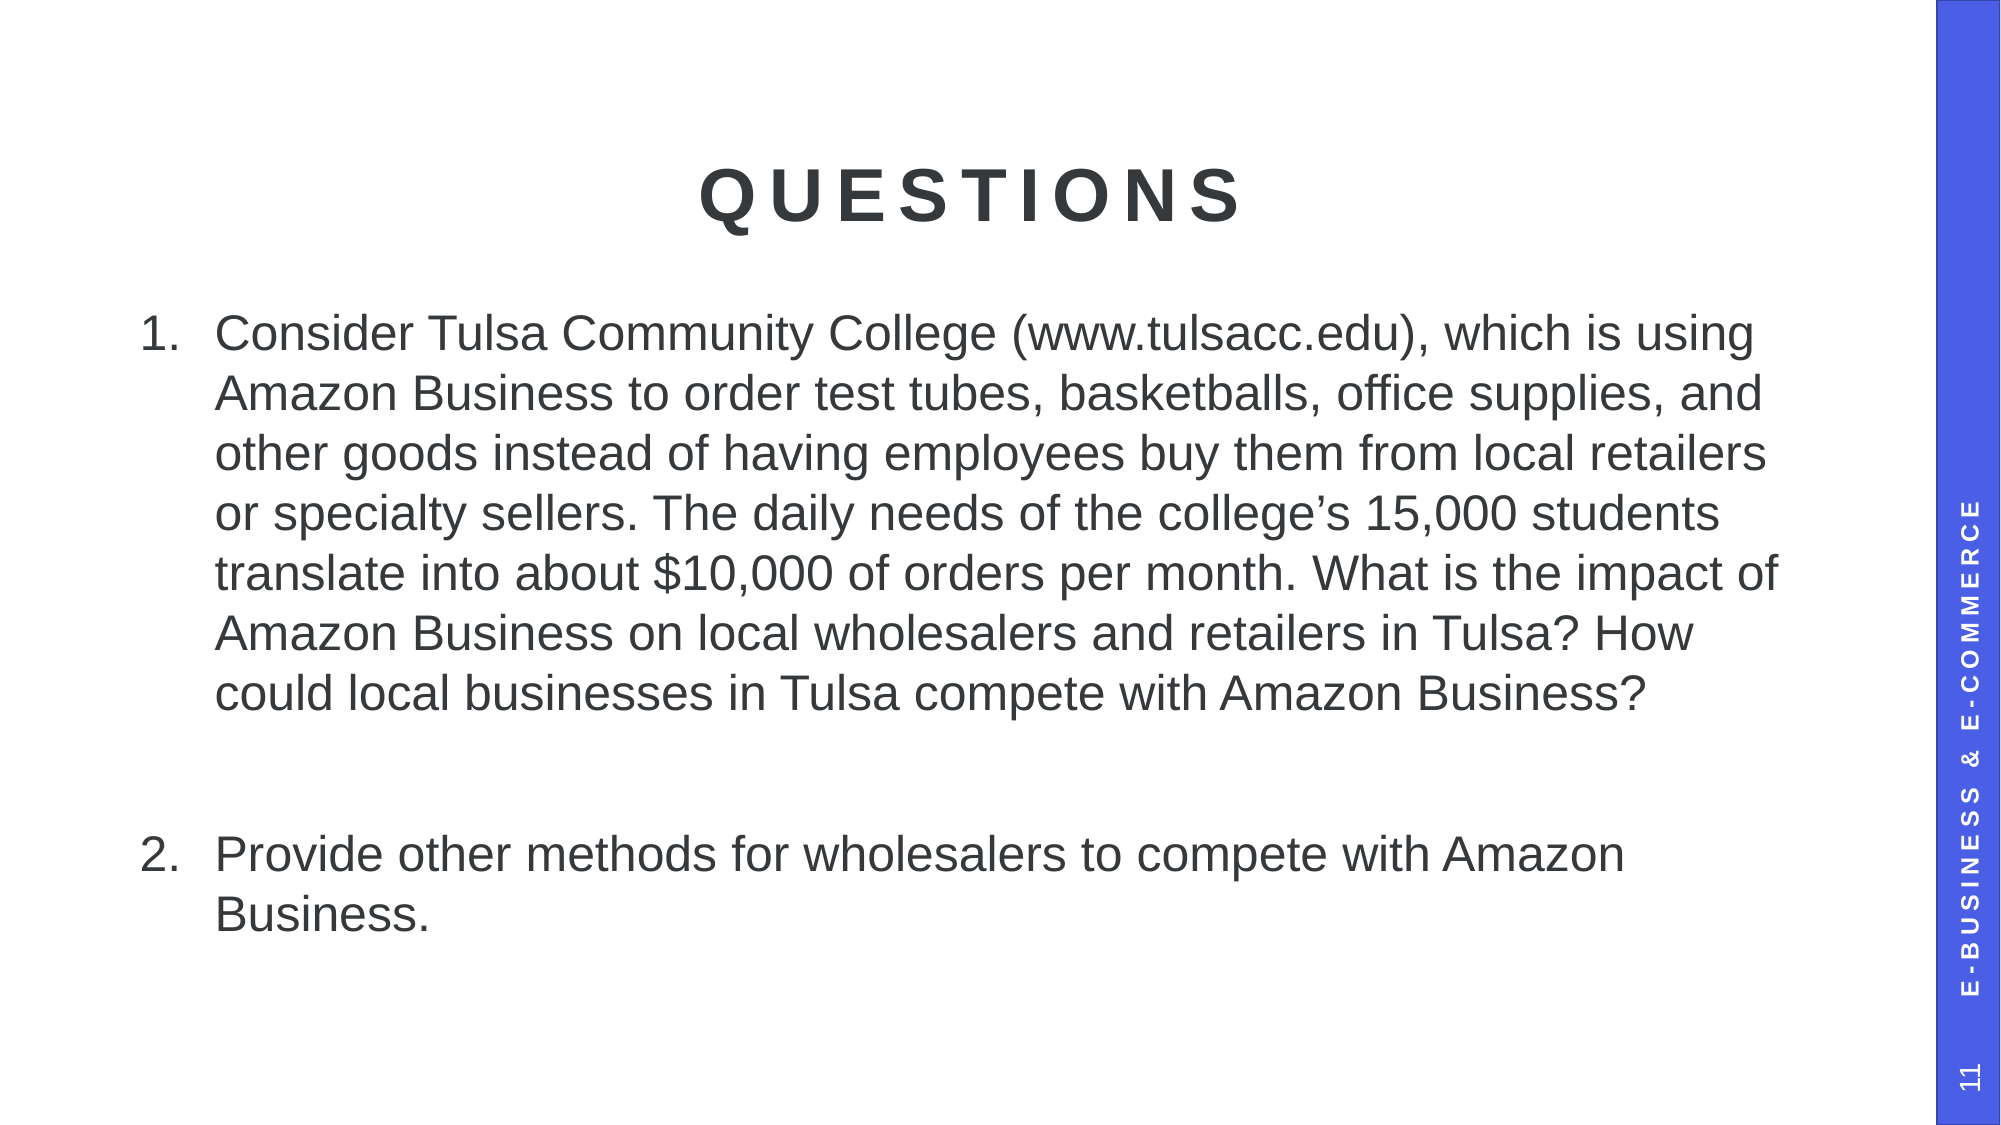

# Questions
Consider Tulsa Community College (www.tulsacc.edu), which is using Amazon Business to order test tubes, basketballs, office supplies, and other goods instead of having employees buy them from local retailers or specialty sellers. The daily needs of the college’s 15,000 students translate into about $10,000 of orders per month. What is the impact of Amazon Business on local wholesalers and retailers in Tulsa? How could local businesses in Tulsa compete with Amazon Business?

Provide other methods for wholesalers to compete with Amazon Business.
E-business & e-commerce
11